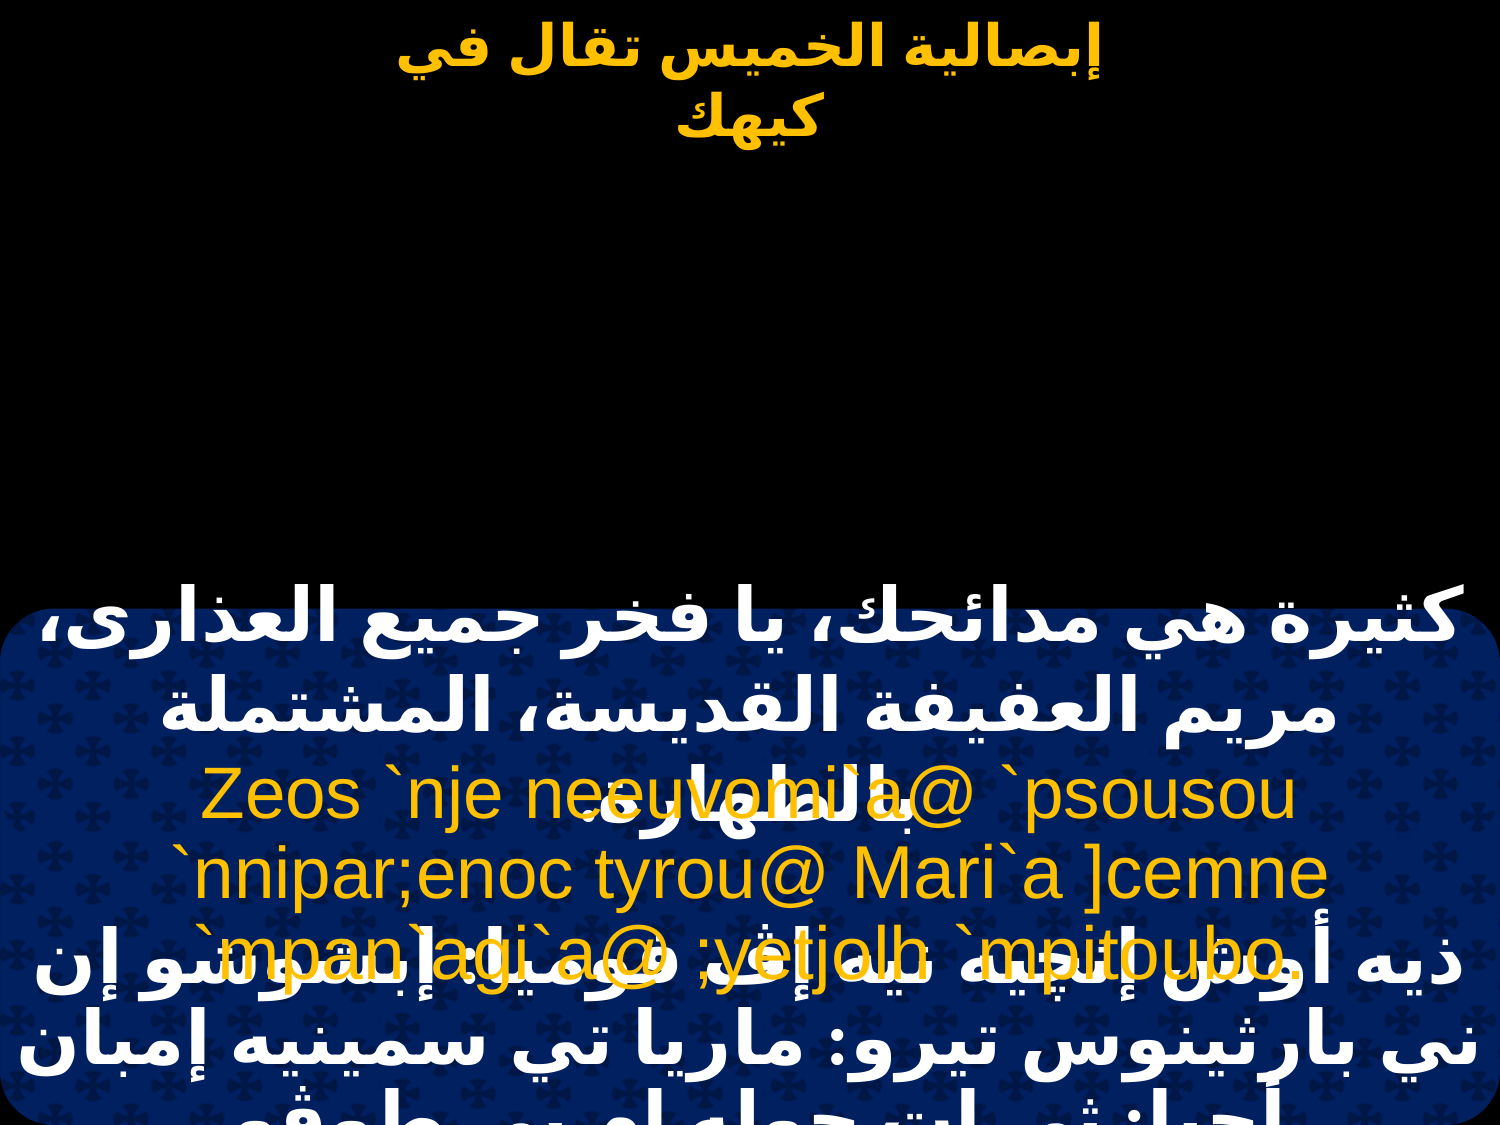

#
كثيرة هي مدائحك، يا فخر جميع العذارى، مريم العفيفة القديسة، المشتملة بالطهارة.
Zeos `nje neeuvomi`a@ `psousou `nnipar;enoc tyrou@ Mari`a ]cemne `mpan`agi`a@ ;yetjolh `mpitoubo.
ذيه أوش إنچيه نيه إڤ فوميا: إبشوشو إن ني بارثينوس تيرو: ماريا تي سمينيه إمبان أجيا: ثي إت جوله إم بي طوڤو.